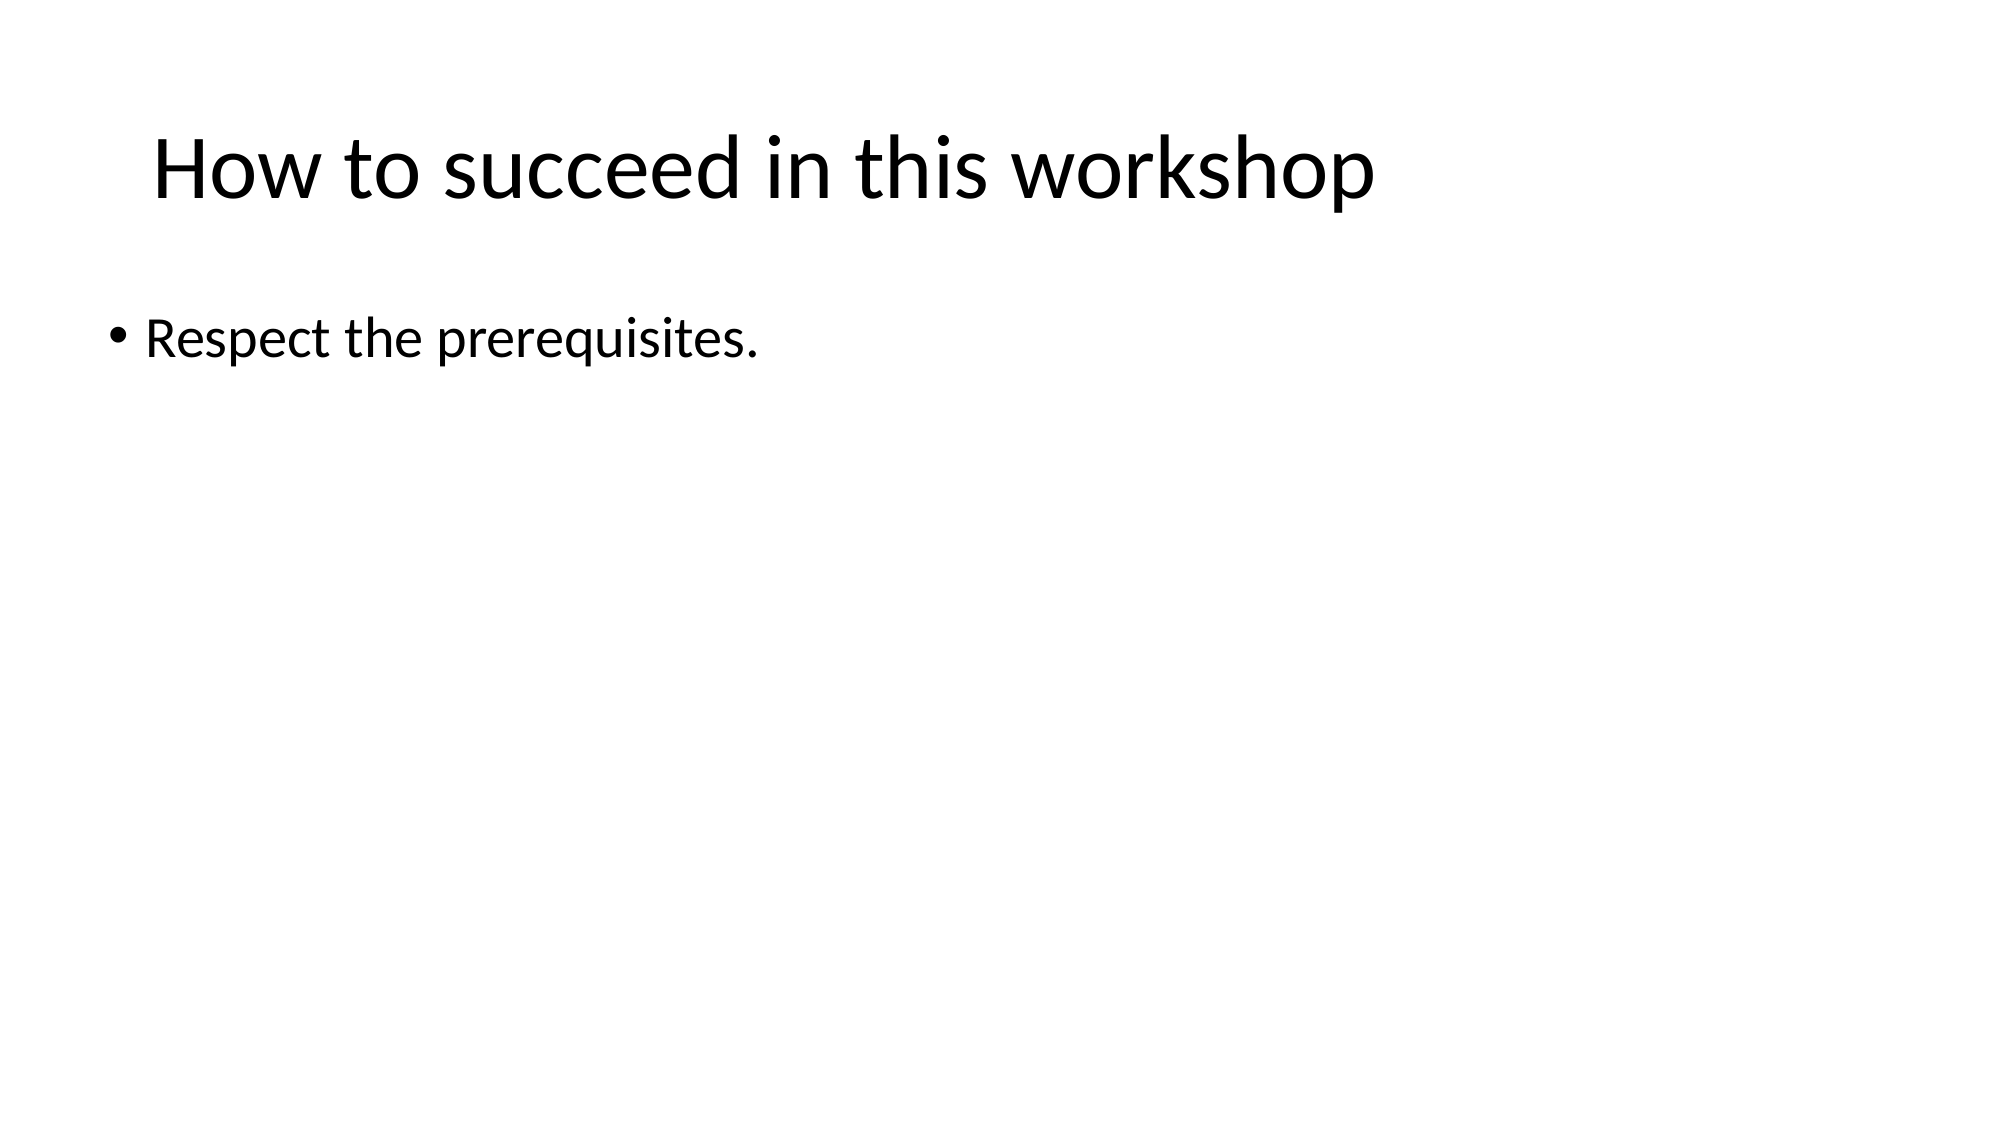

# How to succeed in this workshop
Respect the prerequisites.